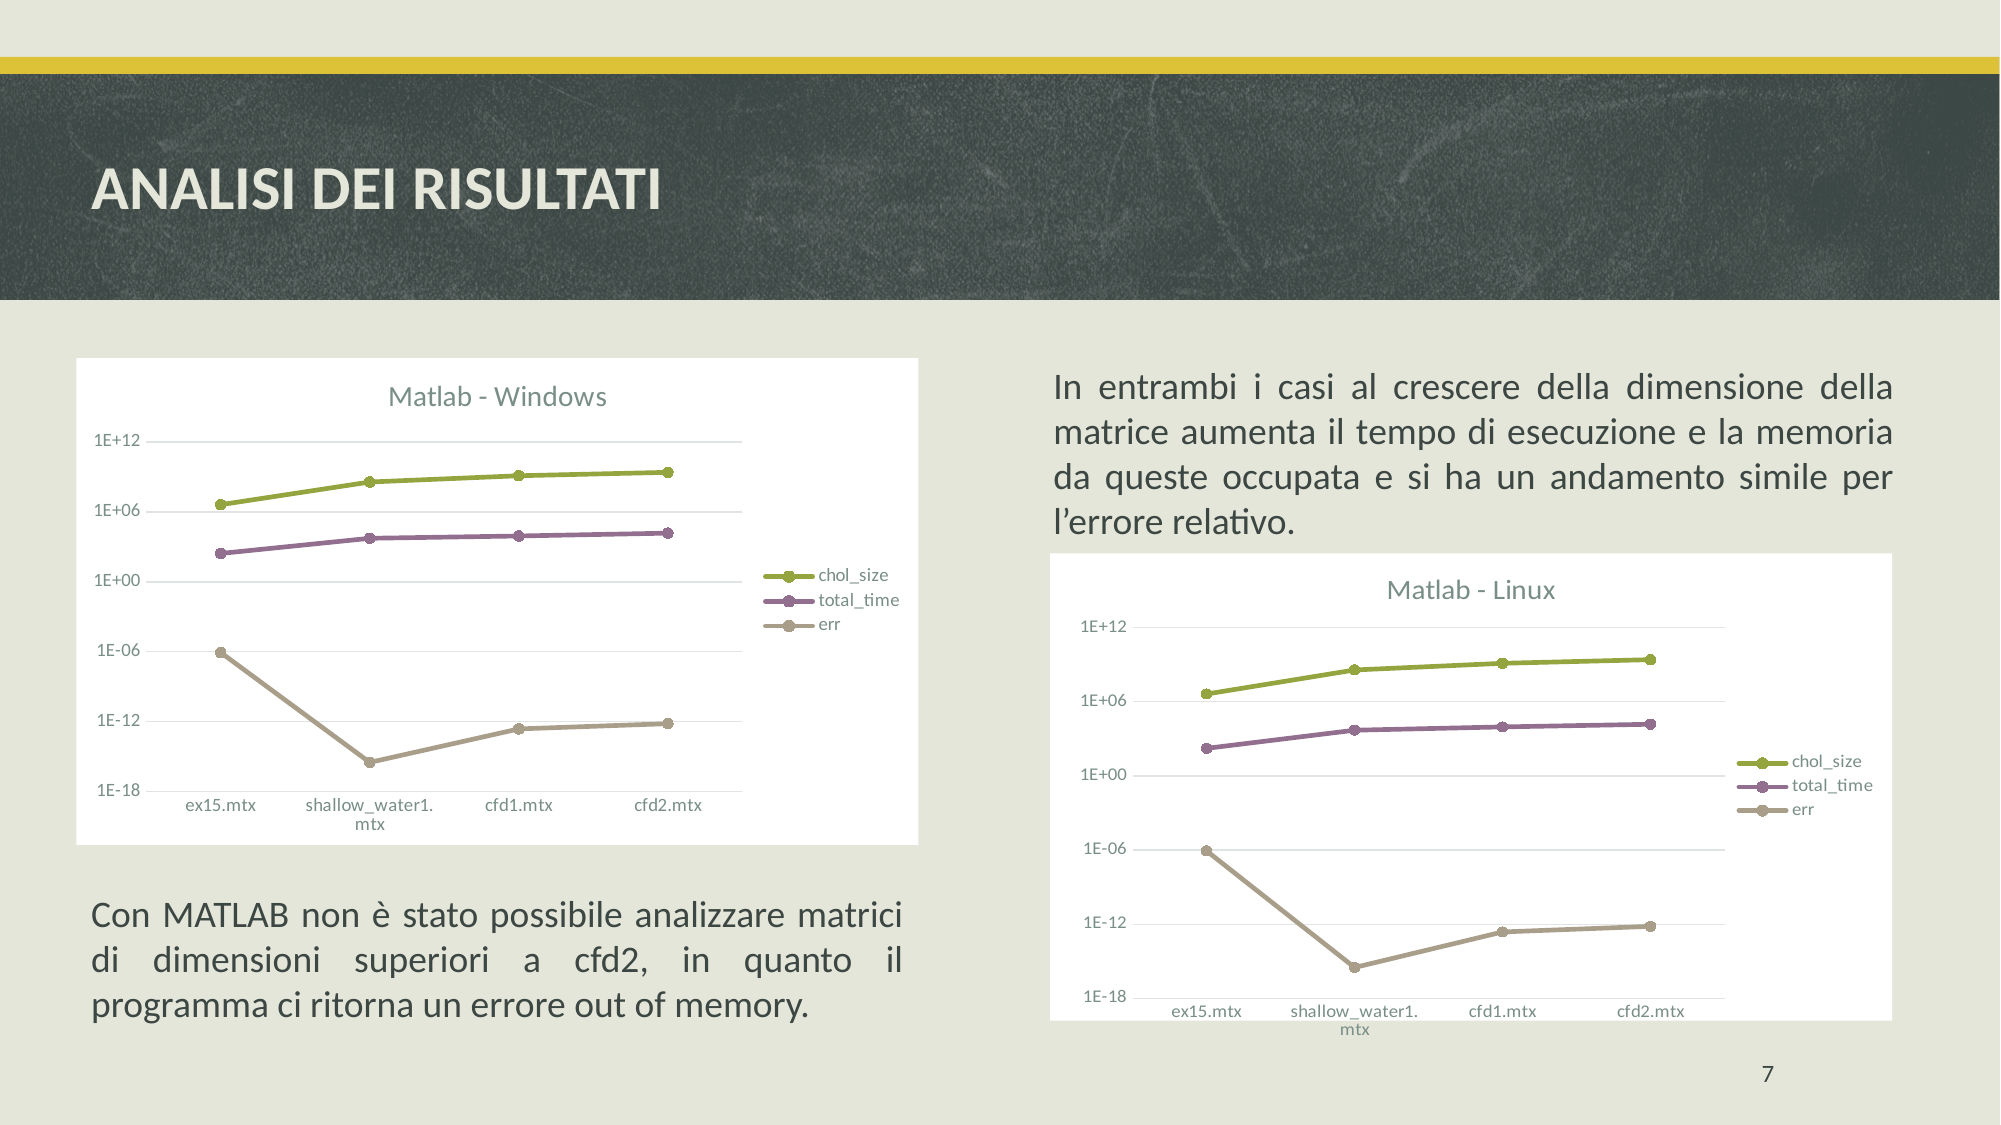

# ANALISI DEI RISULTATI
In entrambi i casi al crescere della dimensione della matrice aumenta il tempo di esecuzione e la memoria da queste occupata e si ha un andamento simile per l’errore relativo.

### Chart: Matlab - Windows

| Category |  |  |  |
|---|---|---|---|
| ex15.mtx | 4186000.0 | 272.1136 | 8.55306761752937e-07 |
| shallow_water1.mtx | 368859400.0 | 5471.7317 | 3.20367311298806e-16 |
| cfd1.mtx | 1268173672.0 | 8588.9904 | 2.38477129402773e-13 |
| cfd2.mtx | 2498198312.0 | 15147.8421 | 6.75564068373912e-13 |

### Chart: Matlab - Linux

| Category |  |  |  |
|---|---|---|---|
| ex15.mtx | 4186000.0 | 168.453 | 8.55306761752937e-07 |
| shallow_water1.mtx | 368859400.0 | 4969.52 | 3.20367311298806e-16 |
| cfd1.mtx | 1268173672.0 | 9084.868999999999 | 2.38477129402773e-13 |
| cfd2.mtx | 2498198312.0 | 15039.547999999999 | 6.75564068373912e-13 |
Con MATLAB non è stato possibile analizzare matrici di dimensioni superiori a cfd2, in quanto il programma ci ritorna un errore out of memory.
7